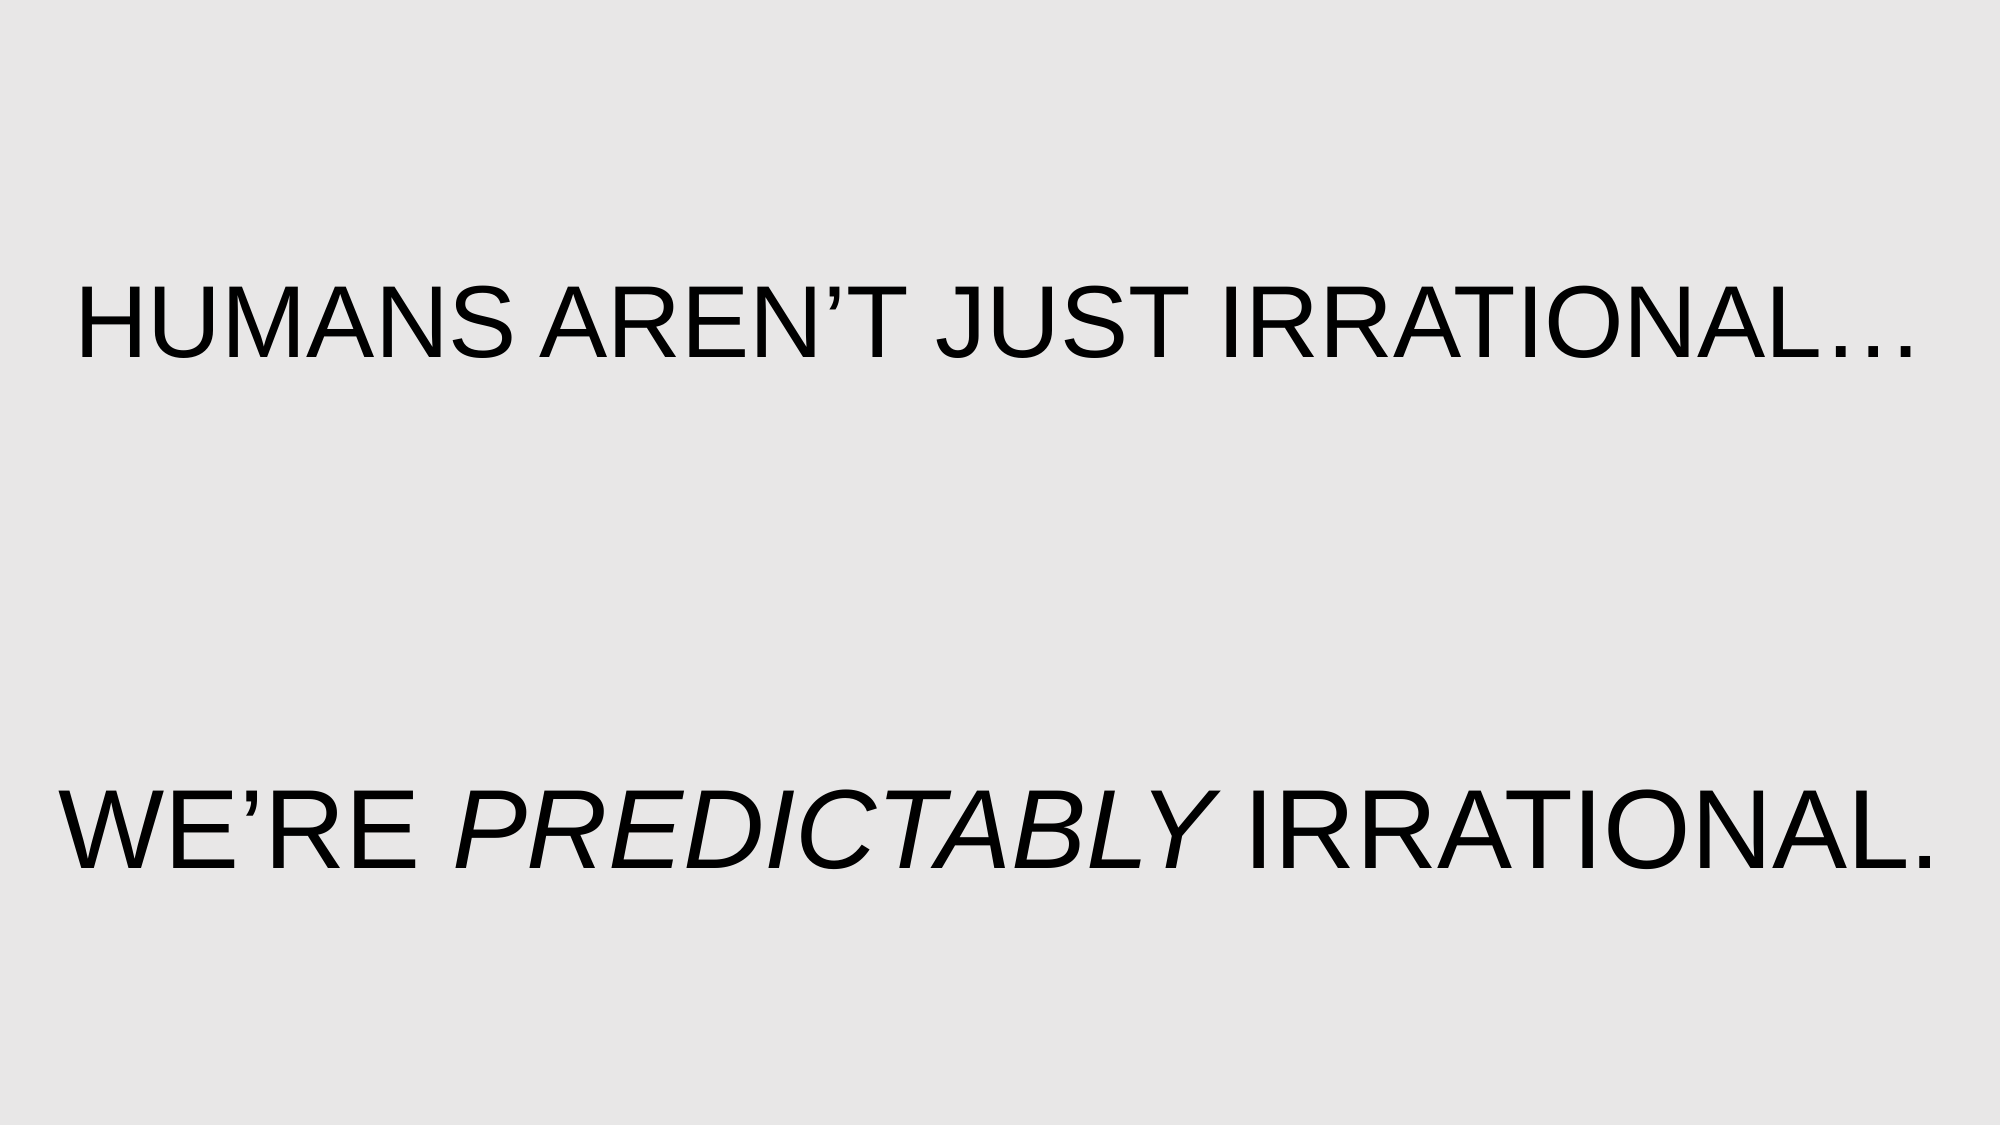

# Humans aren’t just irrational…
We’re predictably irrational.